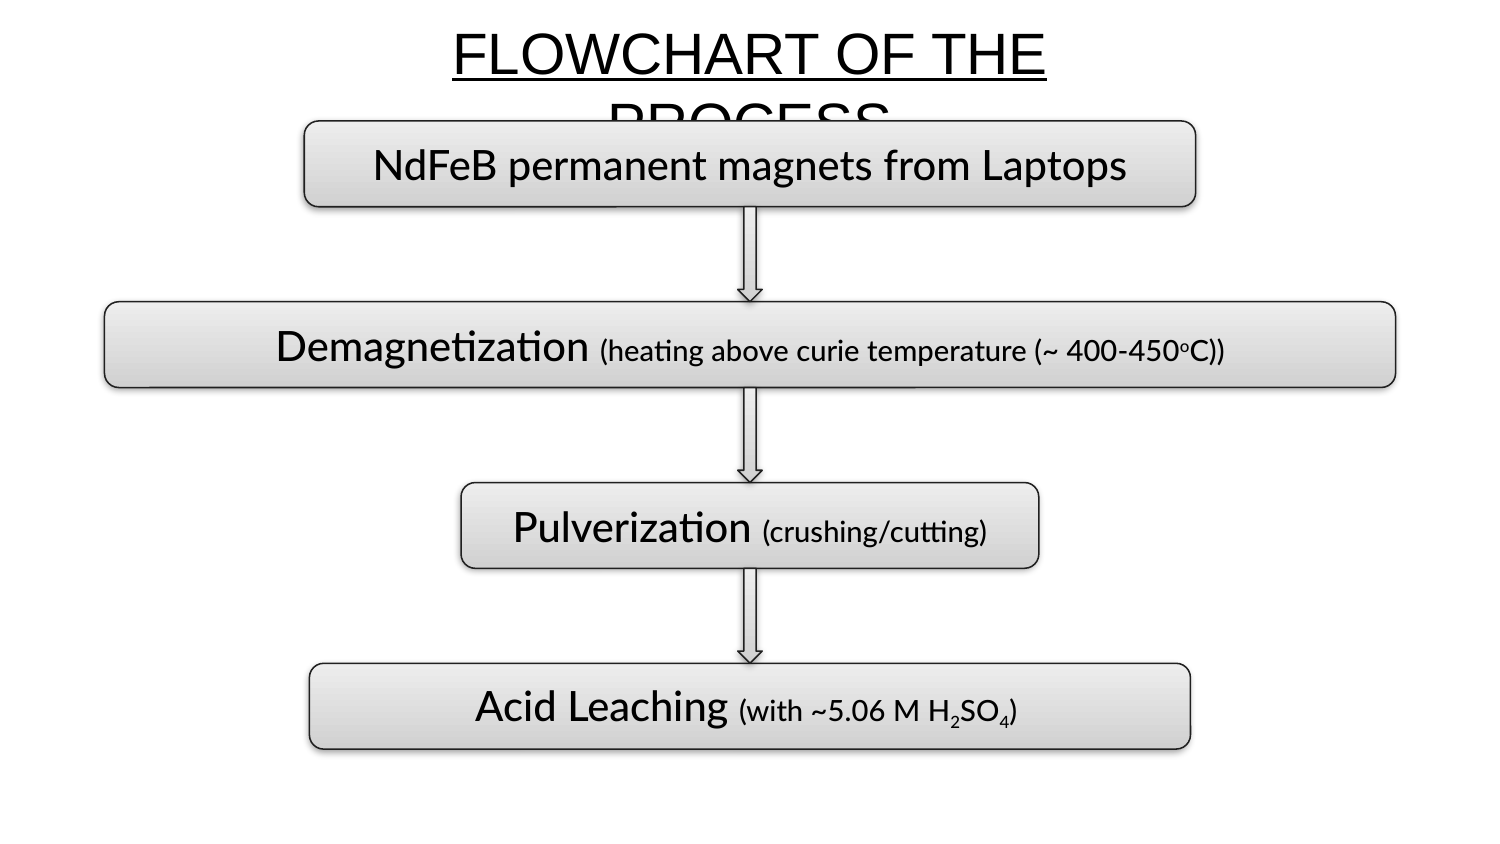

FLOWCHART OF THE PROCESS
NdFeB permanent magnets from Laptops

Demagnetization (heating above curie temperature (~ 400-450oC))

Pulverization (crushing/cutting)

Acid Leaching (with ~5.06 M H2SO4)